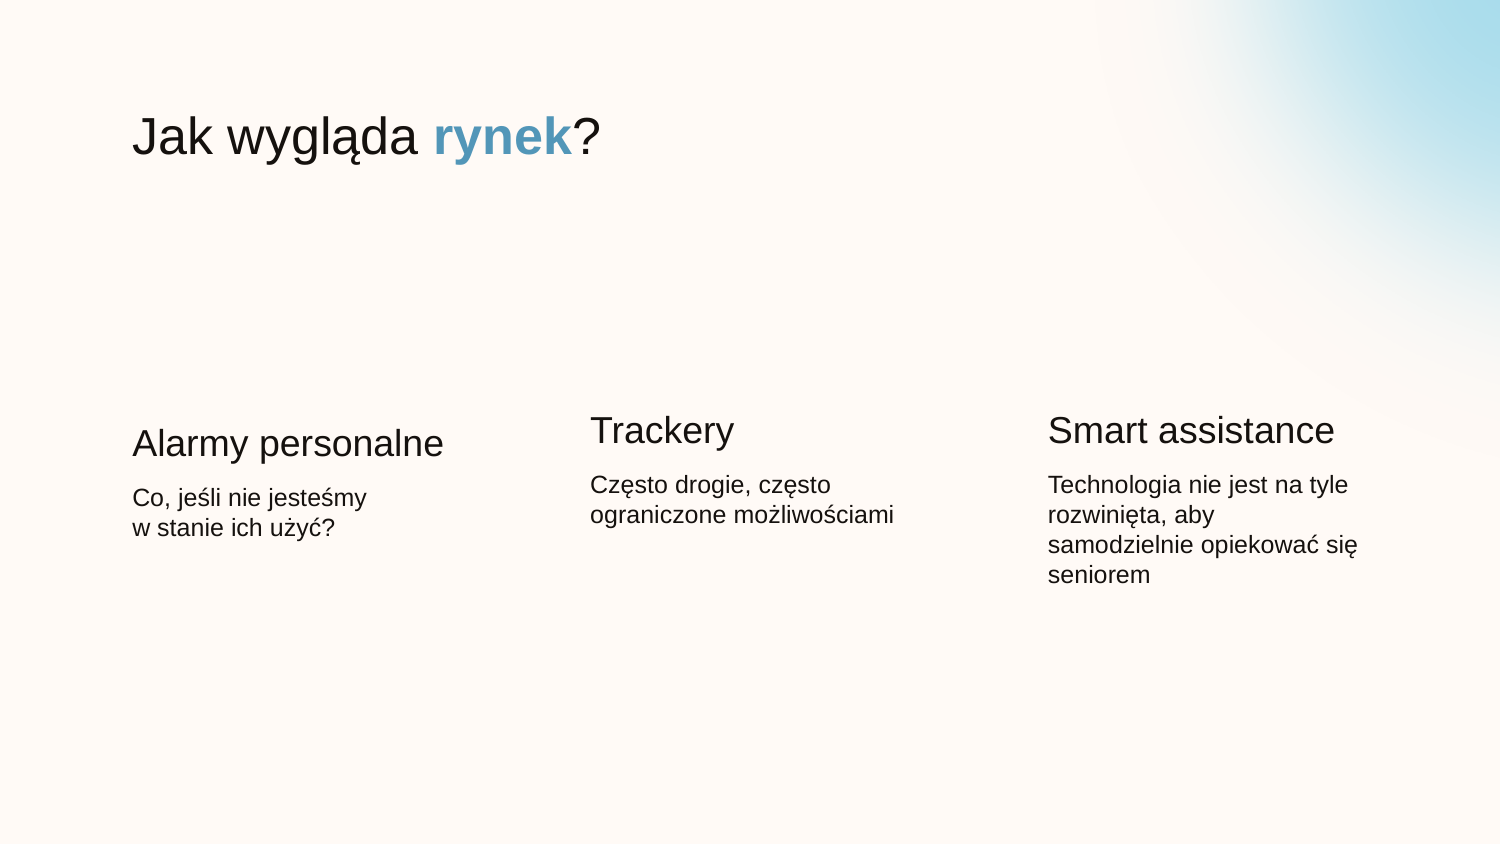

# Jak wygląda rynek?
Trackery
Smart assistance
Alarmy personalne
Często drogie, często ograniczone możliwościami
Technologia nie jest na tyle rozwinięta, aby samodzielnie opiekować się seniorem
Co, jeśli nie jesteśmy w stanie ich użyć?